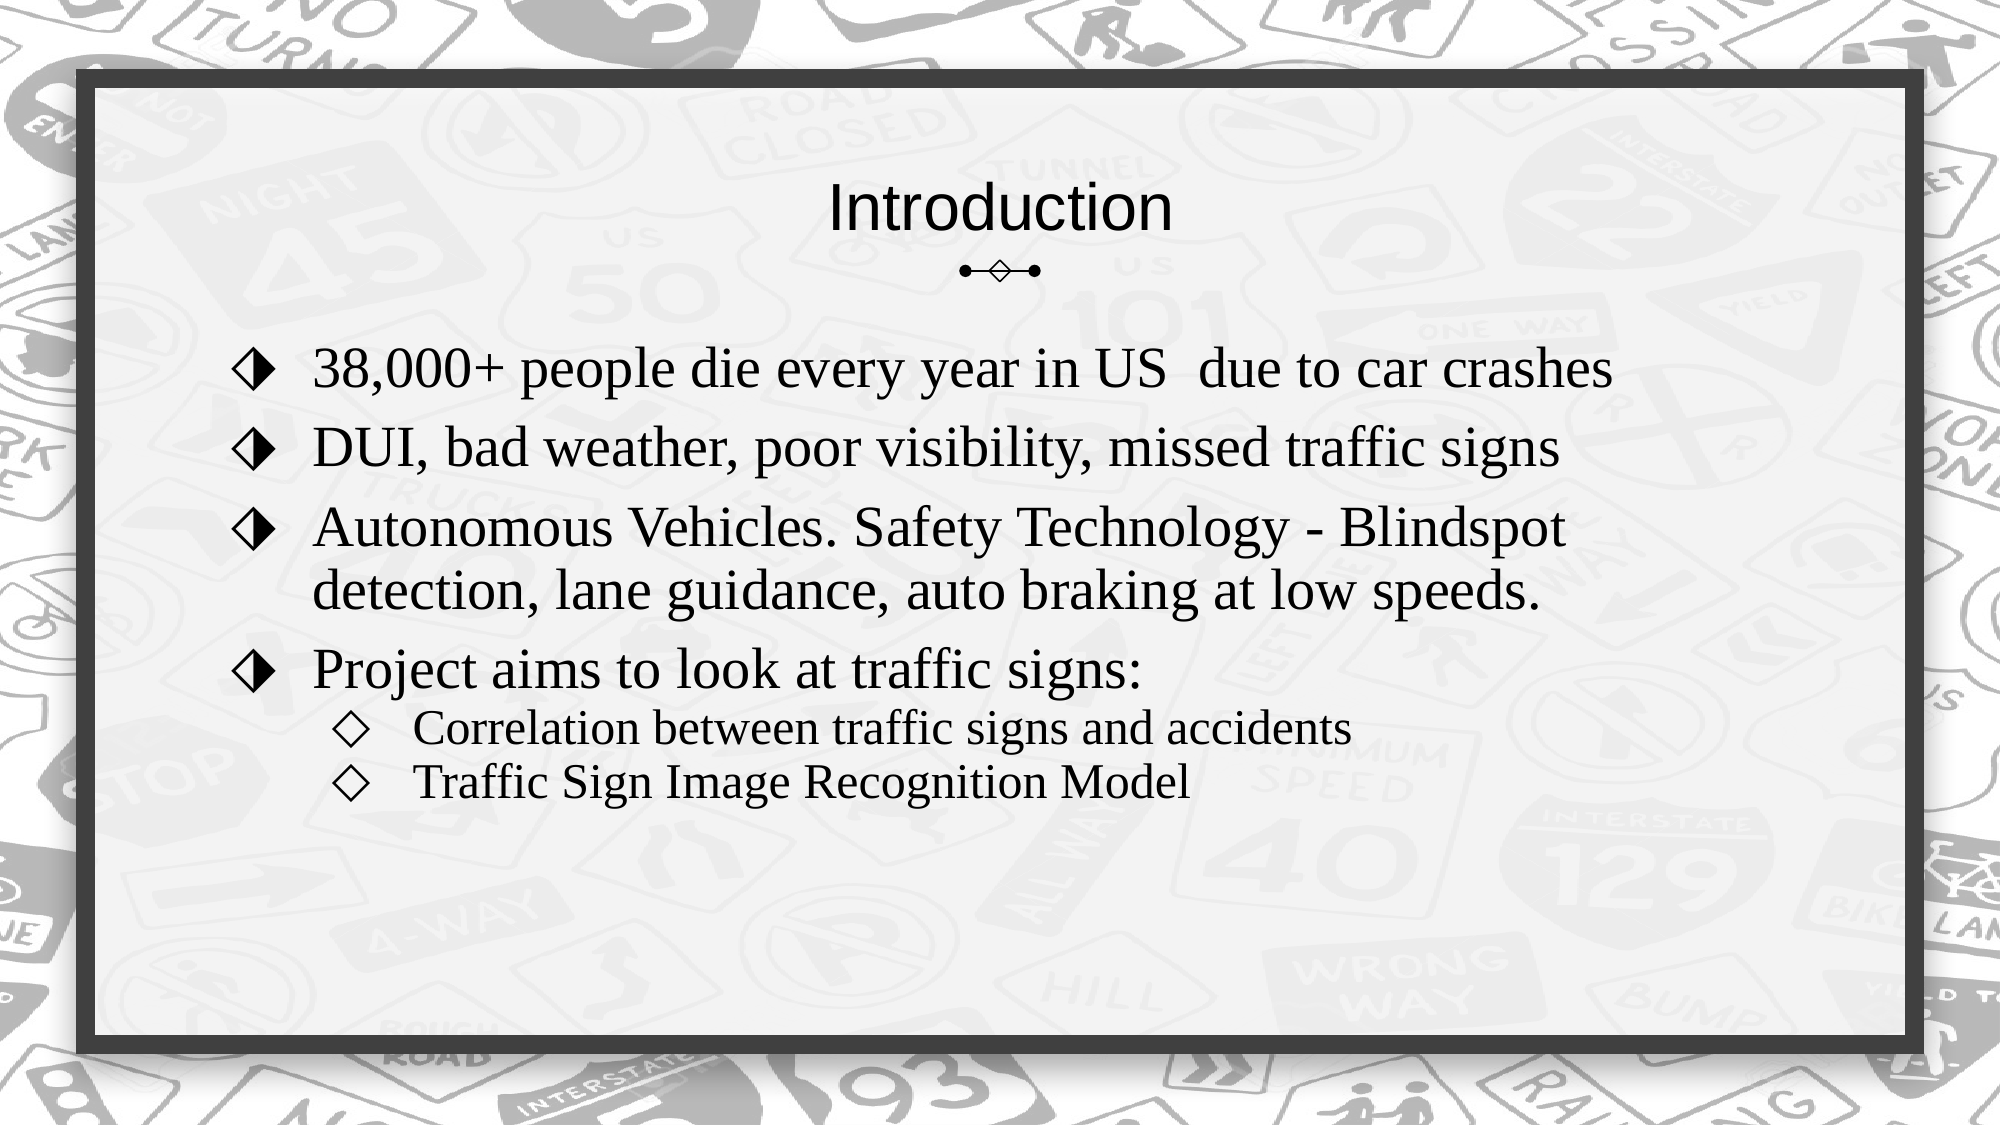

# Introduction
38,000+ people die every year in US  due to car crashes
DUI, bad weather, poor visibility, missed traffic signs
Autonomous Vehicles. Safety Technology - Blindspot detection, lane guidance, auto braking at low speeds.
Project aims to look at traffic signs:
Correlation between traffic signs and accidents
Traffic Sign Image Recognition Model